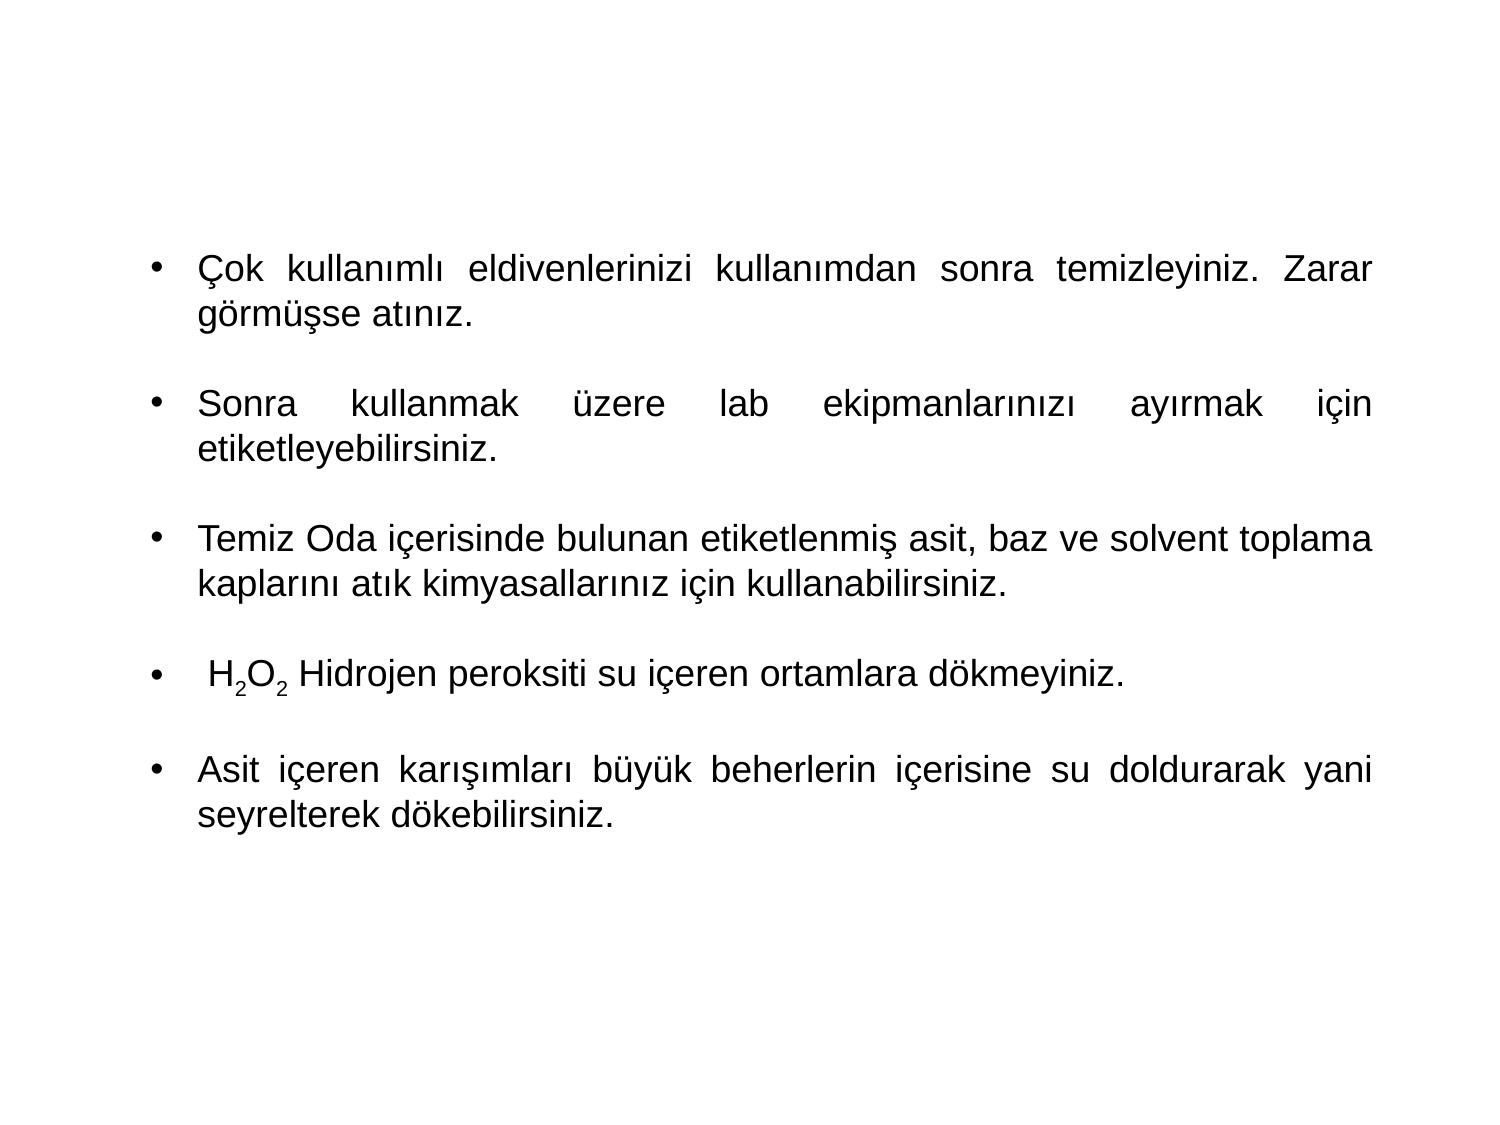

Çok kullanımlı eldivenlerinizi kullanımdan sonra temizleyiniz. Zarar görmüşse atınız.

Sonra kullanmak üzere lab ekipmanlarınızı ayırmak için etiketleyebilirsiniz.

Temiz Oda içerisinde bulunan etiketlenmiş asit, baz ve solvent toplama kaplarını atık kimyasallarınız için kullanabilirsiniz.

 H2O2 Hidrojen peroksiti su içeren ortamlara dökmeyiniz.

Asit içeren karışımları büyük beherlerin içerisine su doldurarak yani seyrelterek dökebilirsiniz.